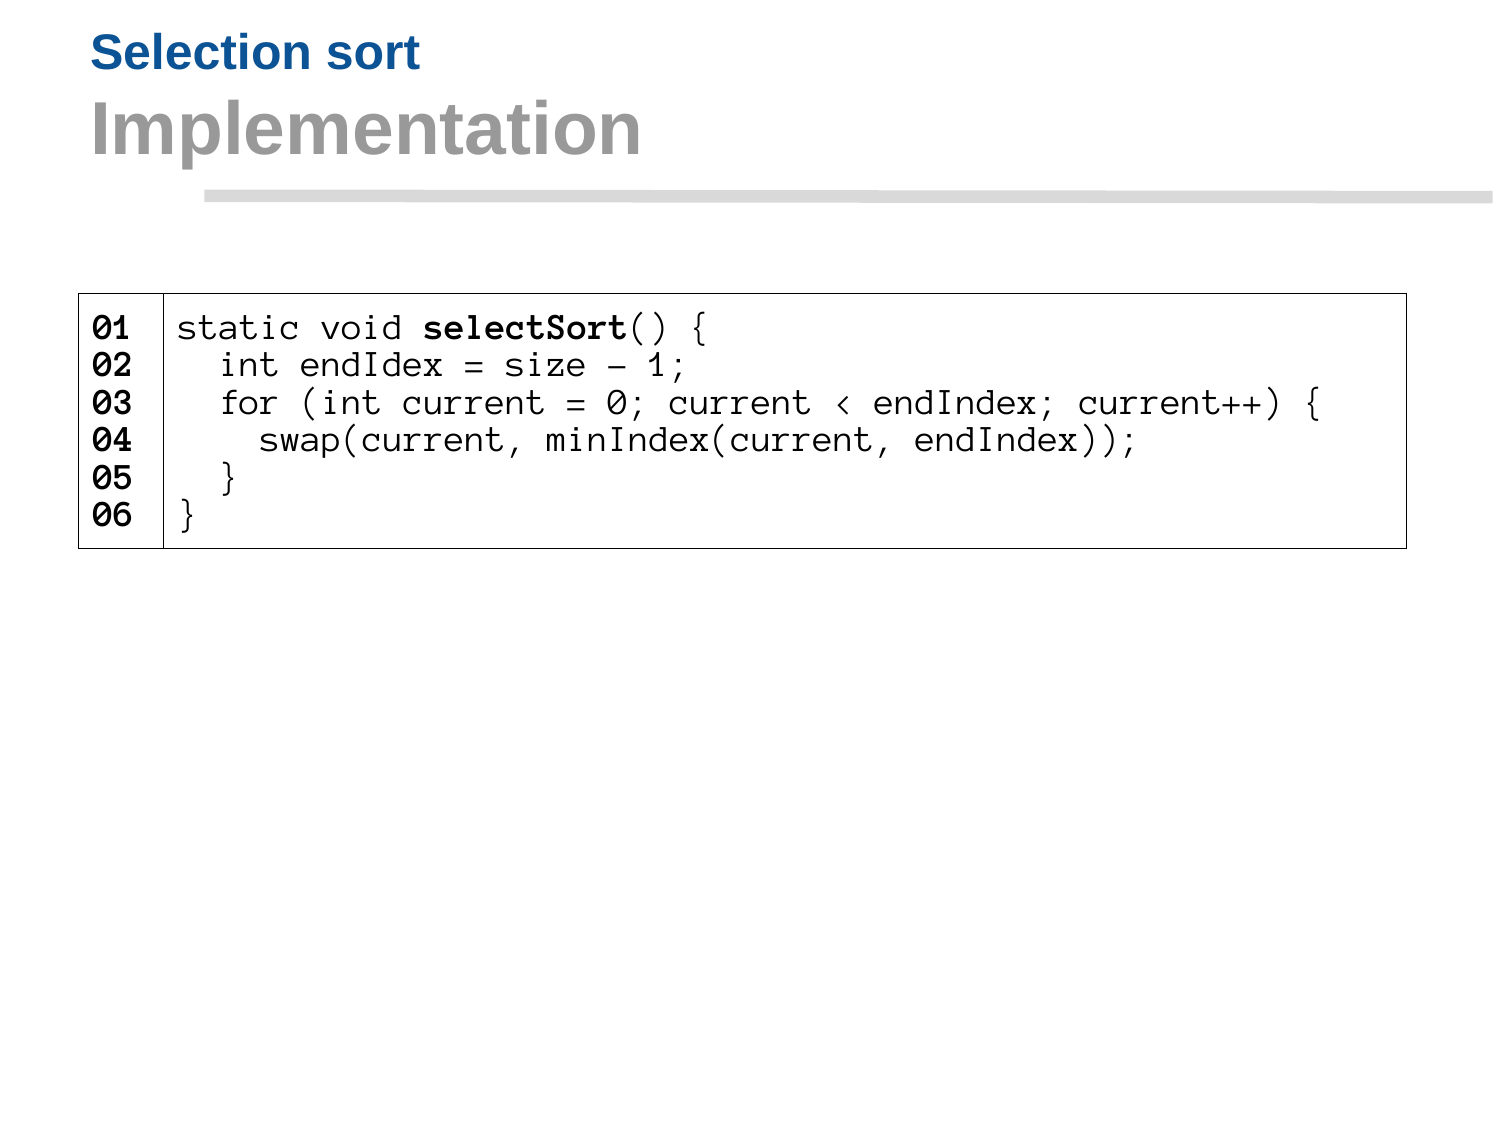

# Selection sort
Implementation
| 01 02 03 04 05 06 | static void selectSort() { int endIdex = size - 1; for (int current = 0; current < endIndex; current++) { swap(current, minIndex(current, endIndex)); } } |
| --- | --- |